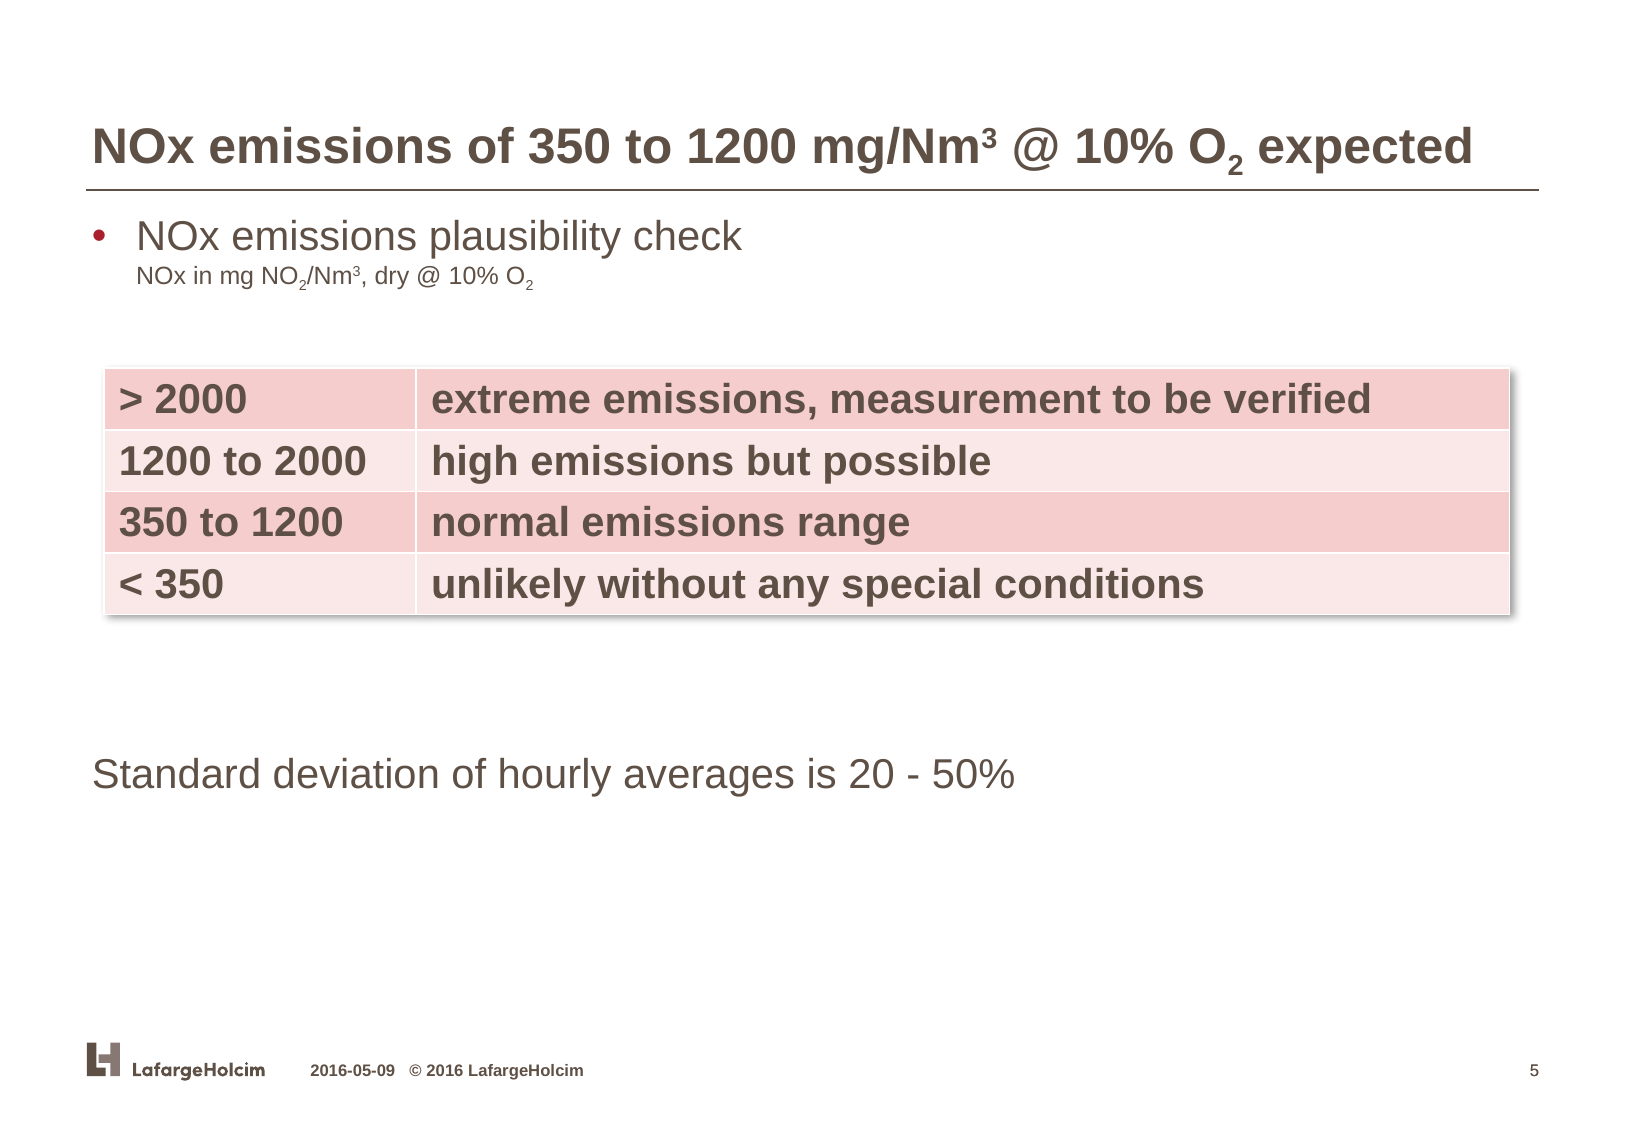

NOx emissions of 350 to 1200 mg/Nm3 @ 10% O2 expected
NOx emissions plausibility check
NOx in mg NO2/Nm3, dry @ 10% O2

Standard deviation of hourly averages is 20 - 50%
| > 2000 | extreme emissions, measurement to be verified |
| --- | --- |
| 1200 to 2000 | high emissions but possible |
| 350 to 1200 | normal emissions range |
| < 350 | unlikely without any special conditions |
2016-05-09   © 2016 LafargeHolcim
5
5